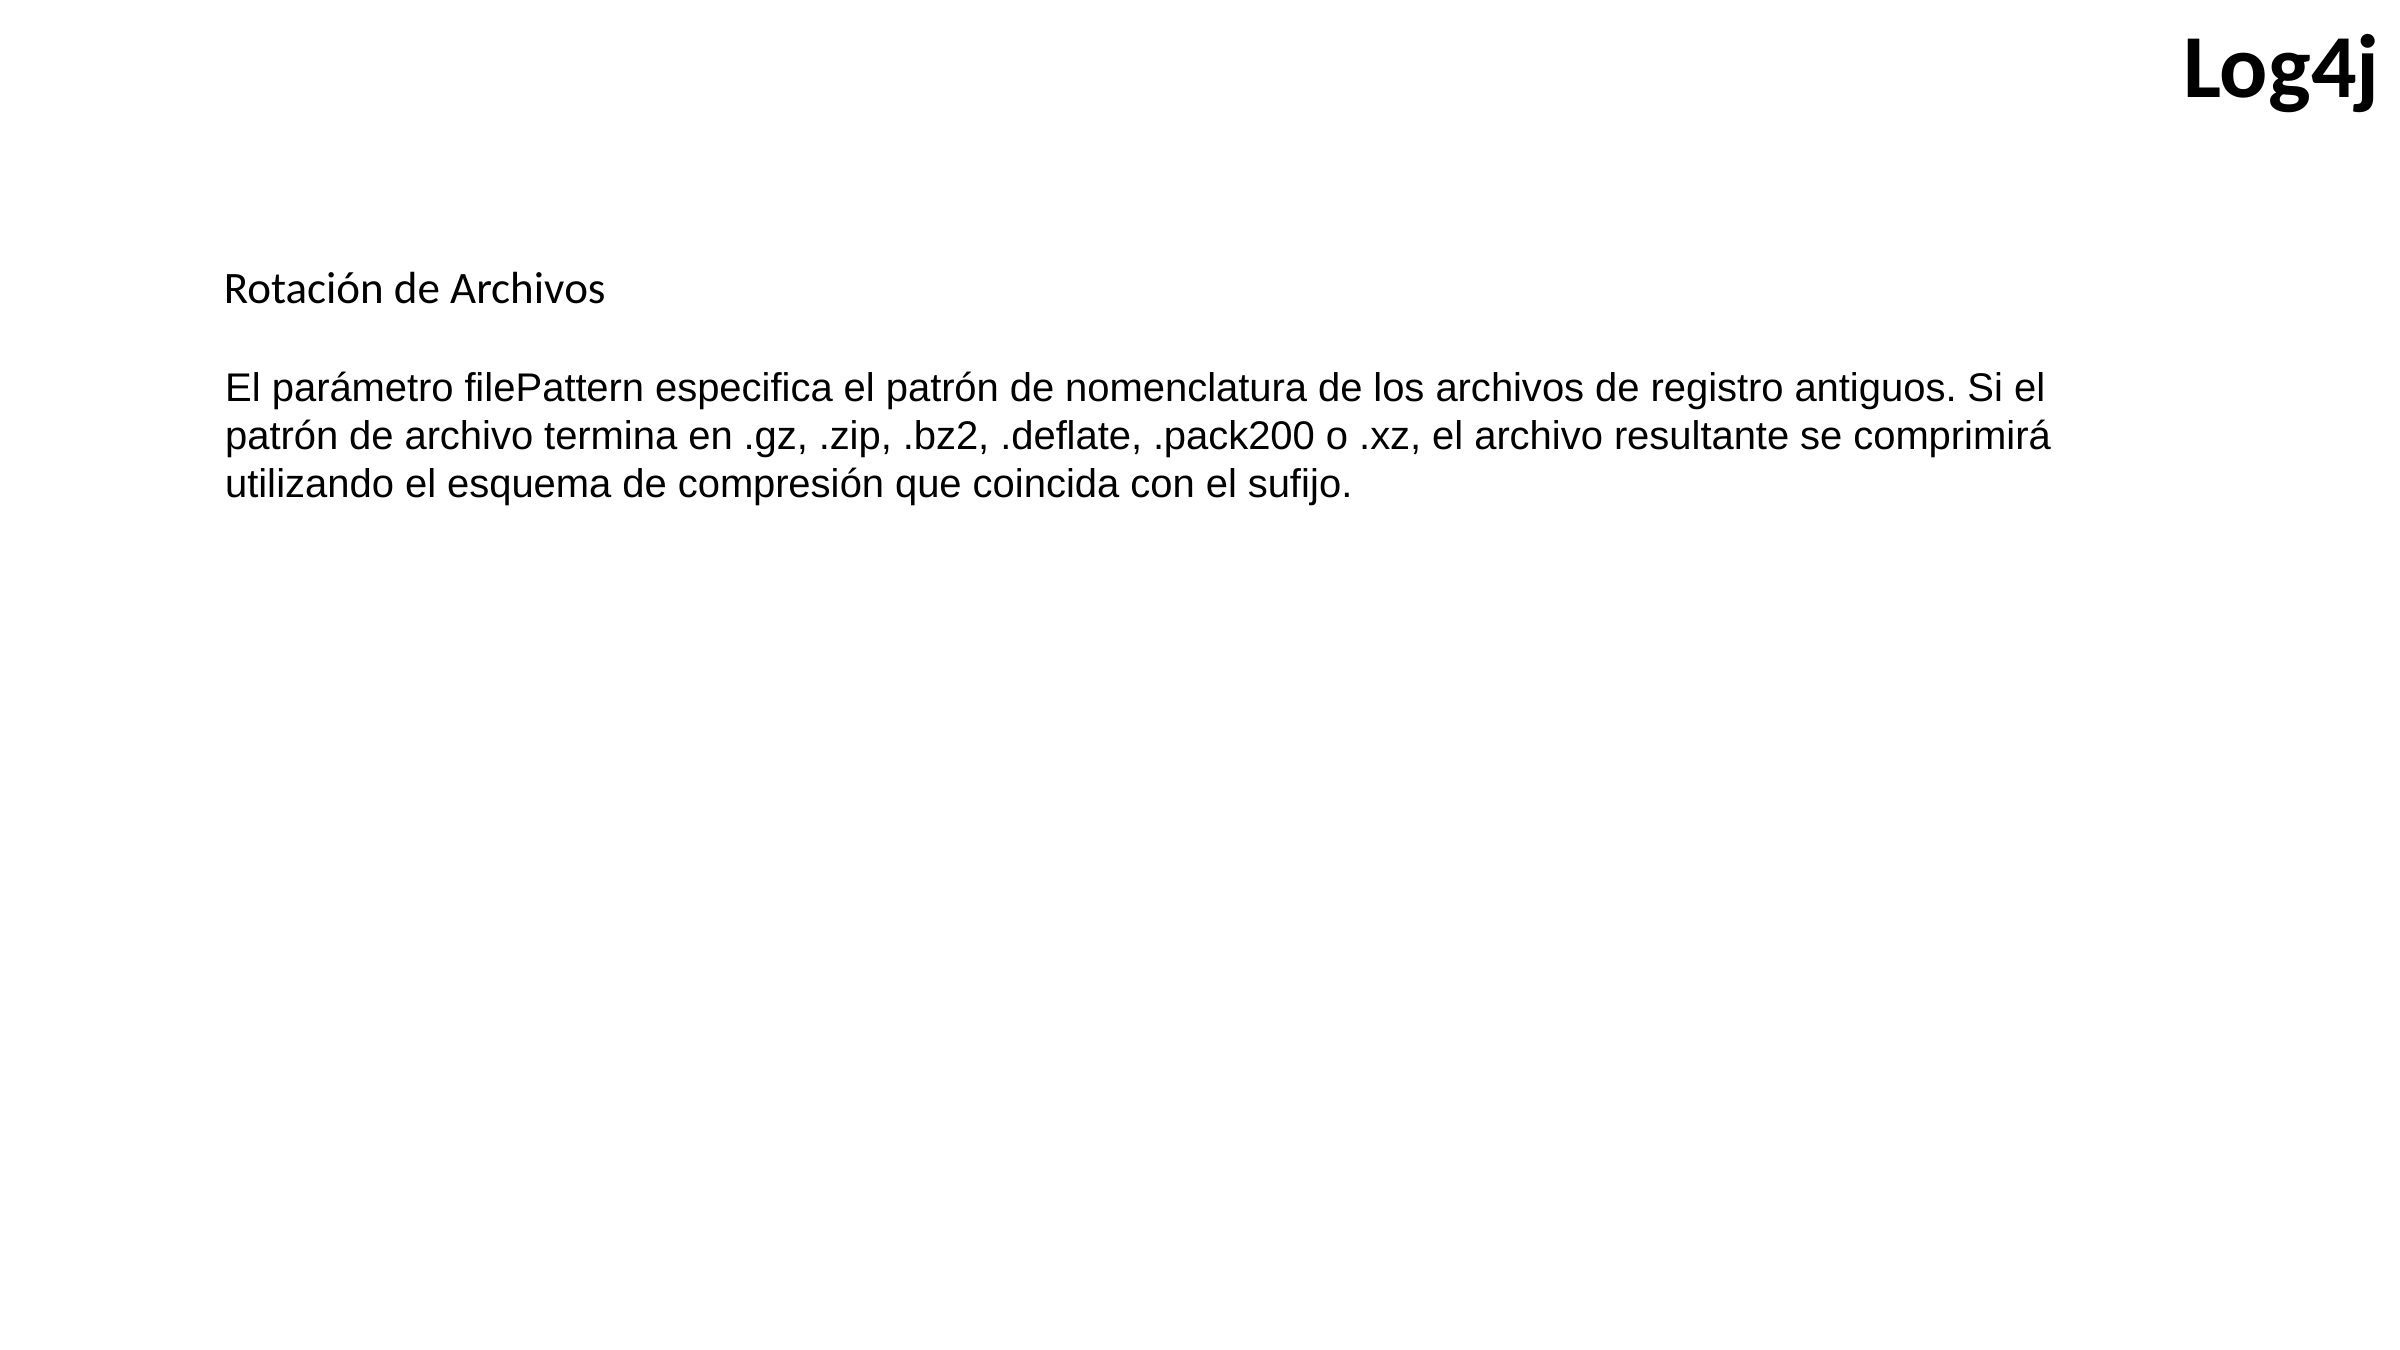

Log4j
Rotación de Archivos
El parámetro filePattern especifica el patrón de nomenclatura de los archivos de registro antiguos. Si el patrón de archivo termina en .gz, .zip, .bz2, .deflate, .pack200 o .xz, el archivo resultante se comprimirá utilizando el esquema de compresión que coincida con el sufijo.